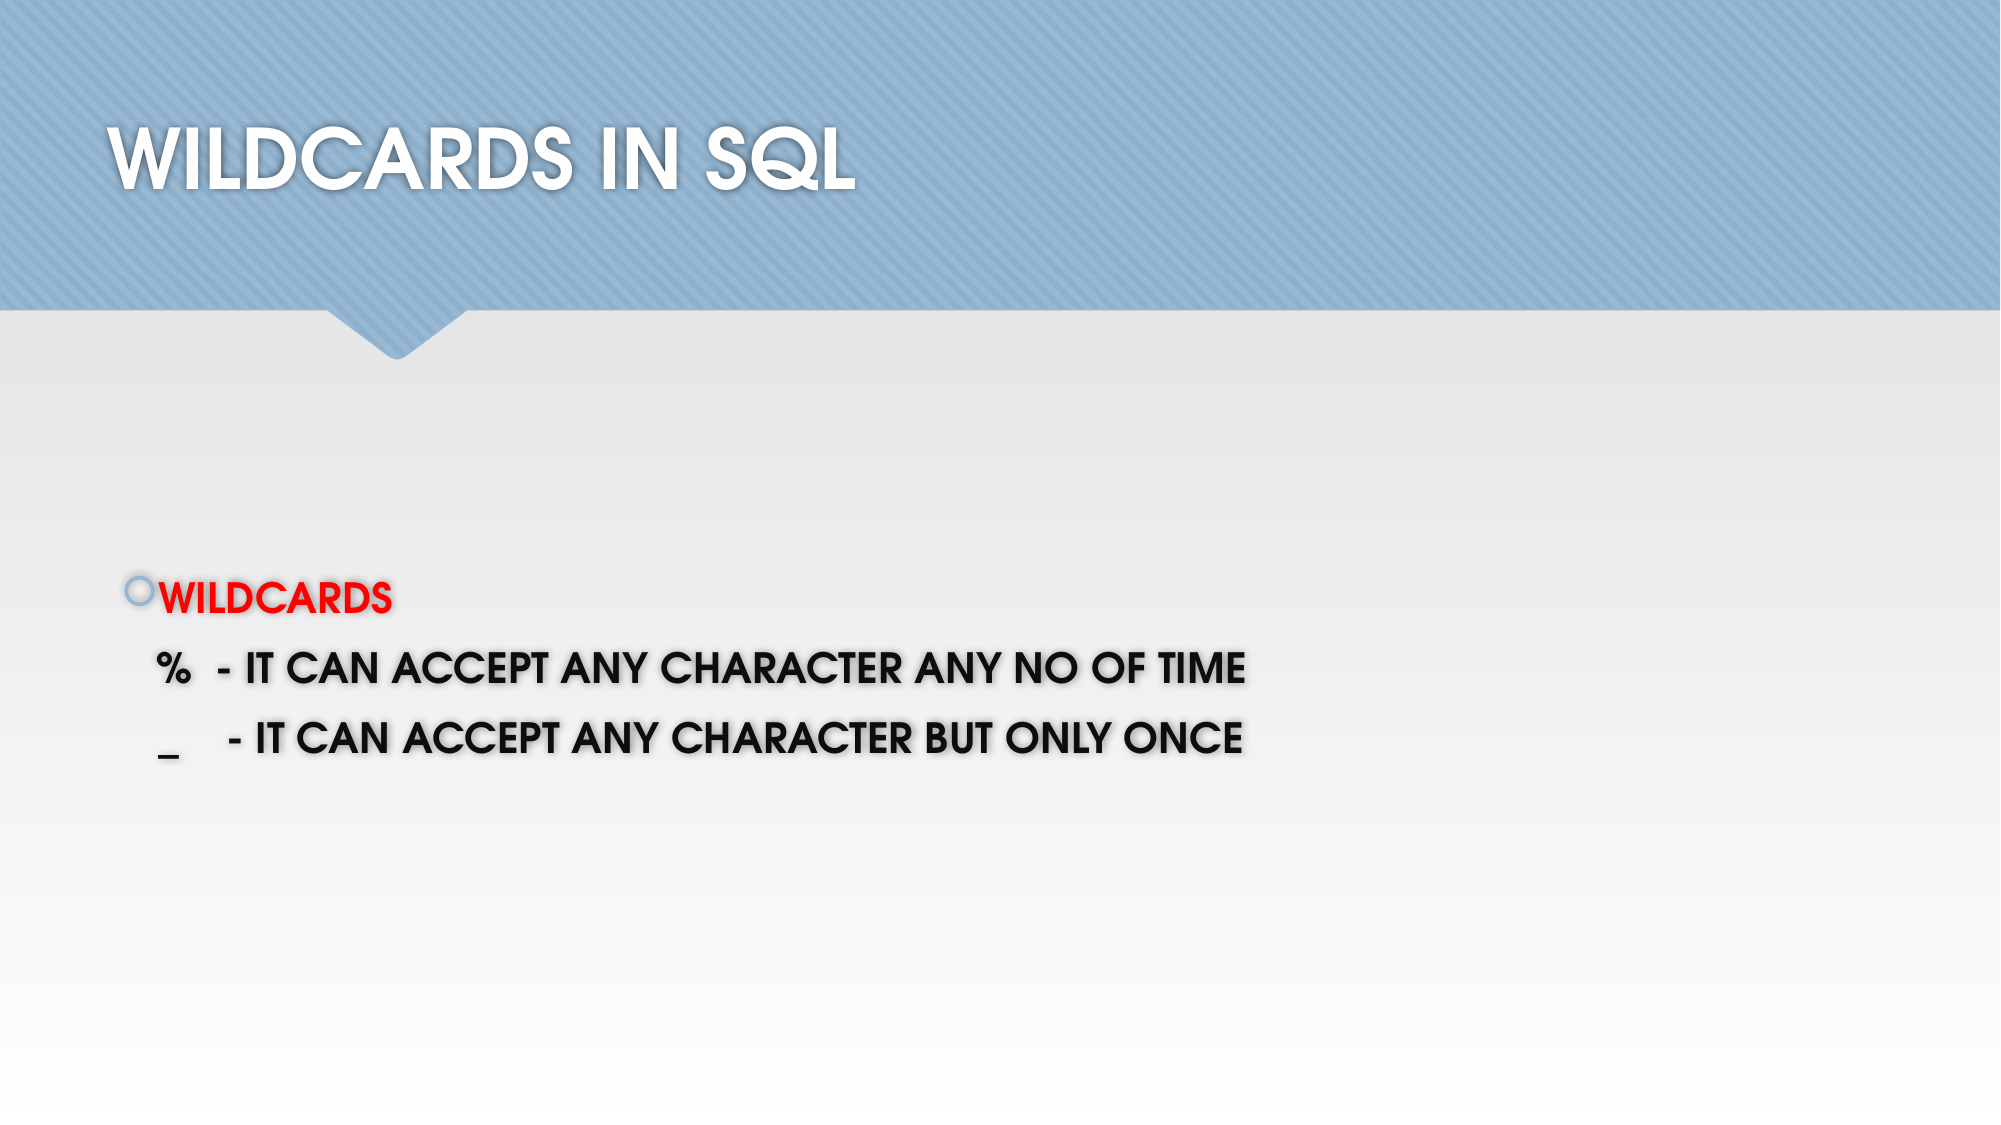

# WILDCARDS IN SQL
WILDCARDS
   %  - IT CAN ACCEPT ANY CHARACTER ANY NO OF TIME
_    - IT CAN ACCEPT ANY CHARACTER BUT ONLY ONCE